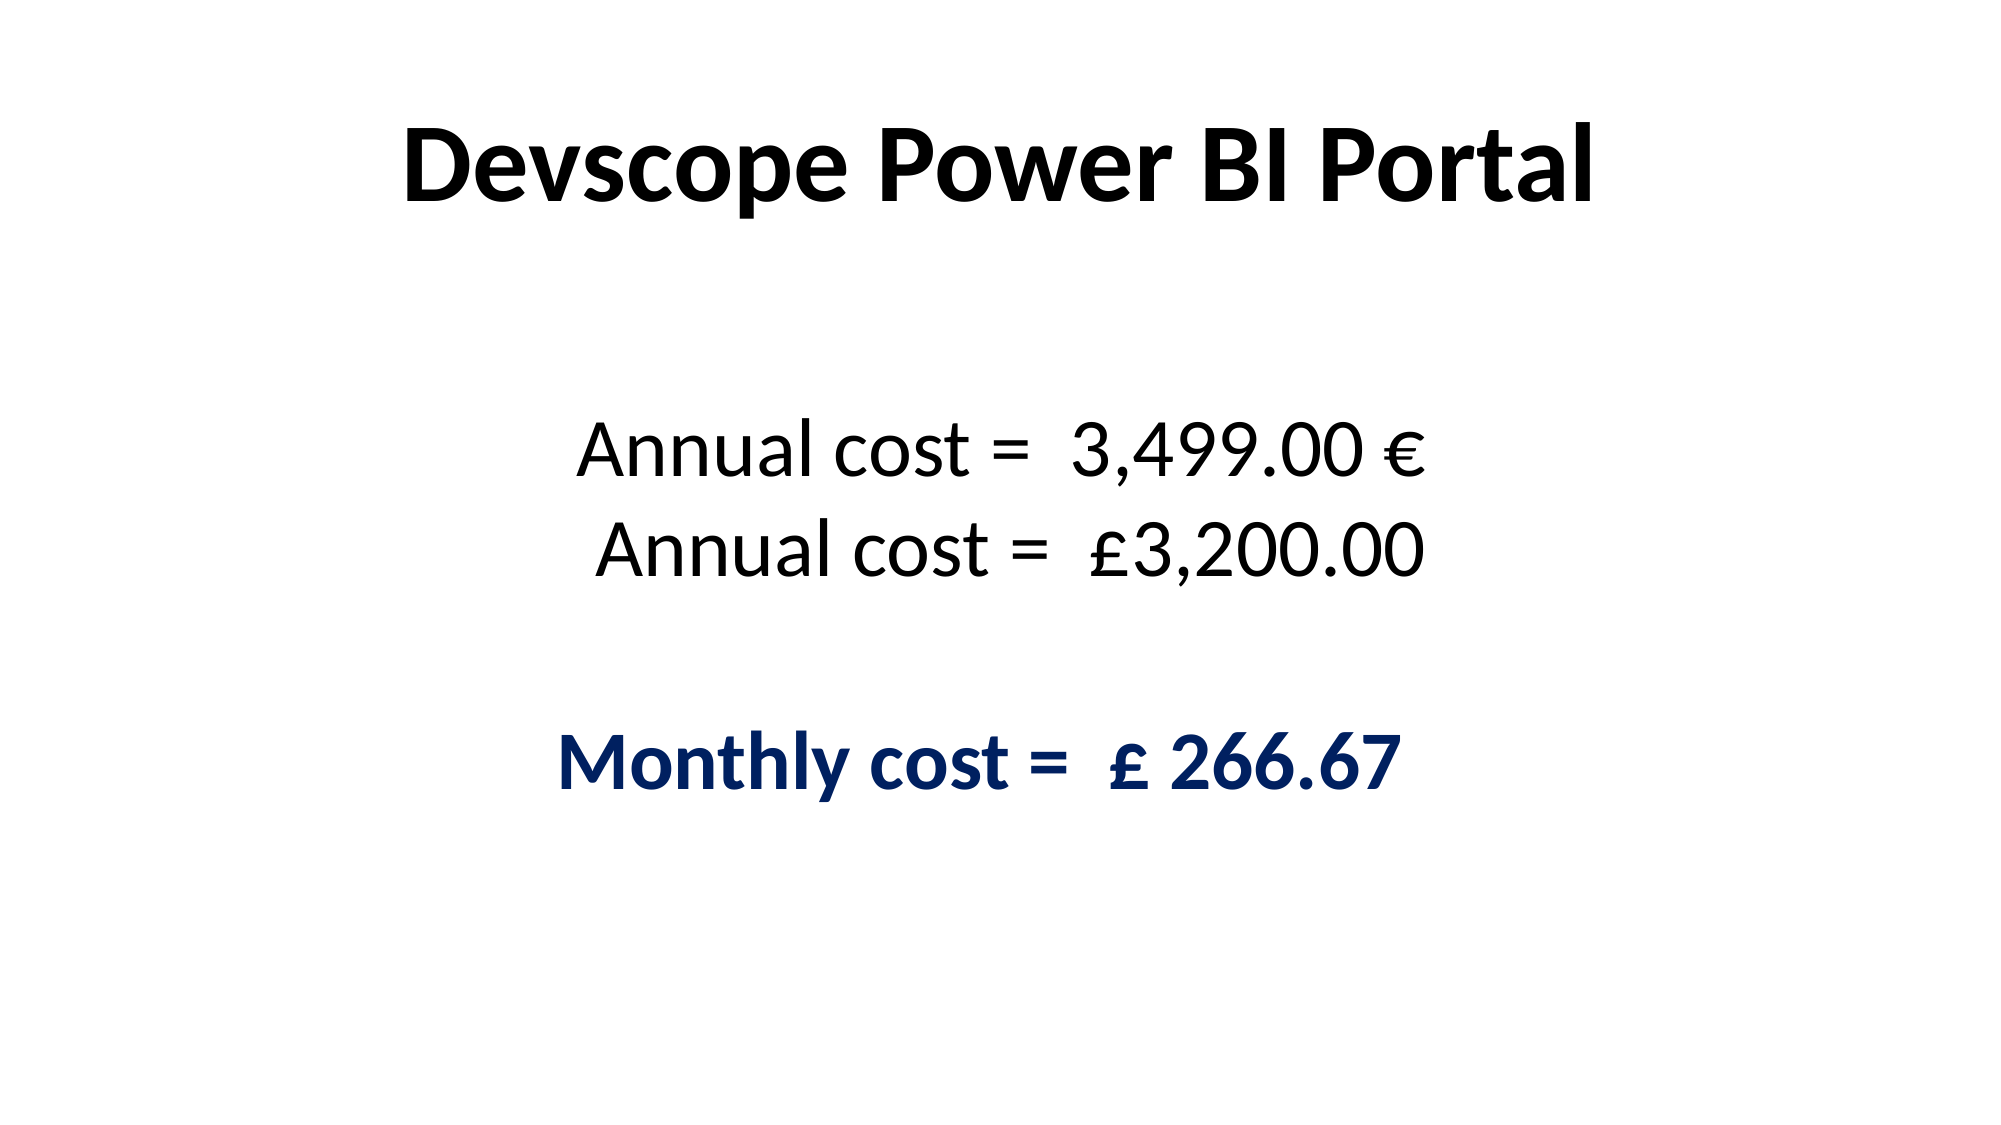

Devscope Power BI Portal
Annual cost =  3,499.00 €
 Annual cost =  £3,200.00
Monthly cost =  £ 266.67